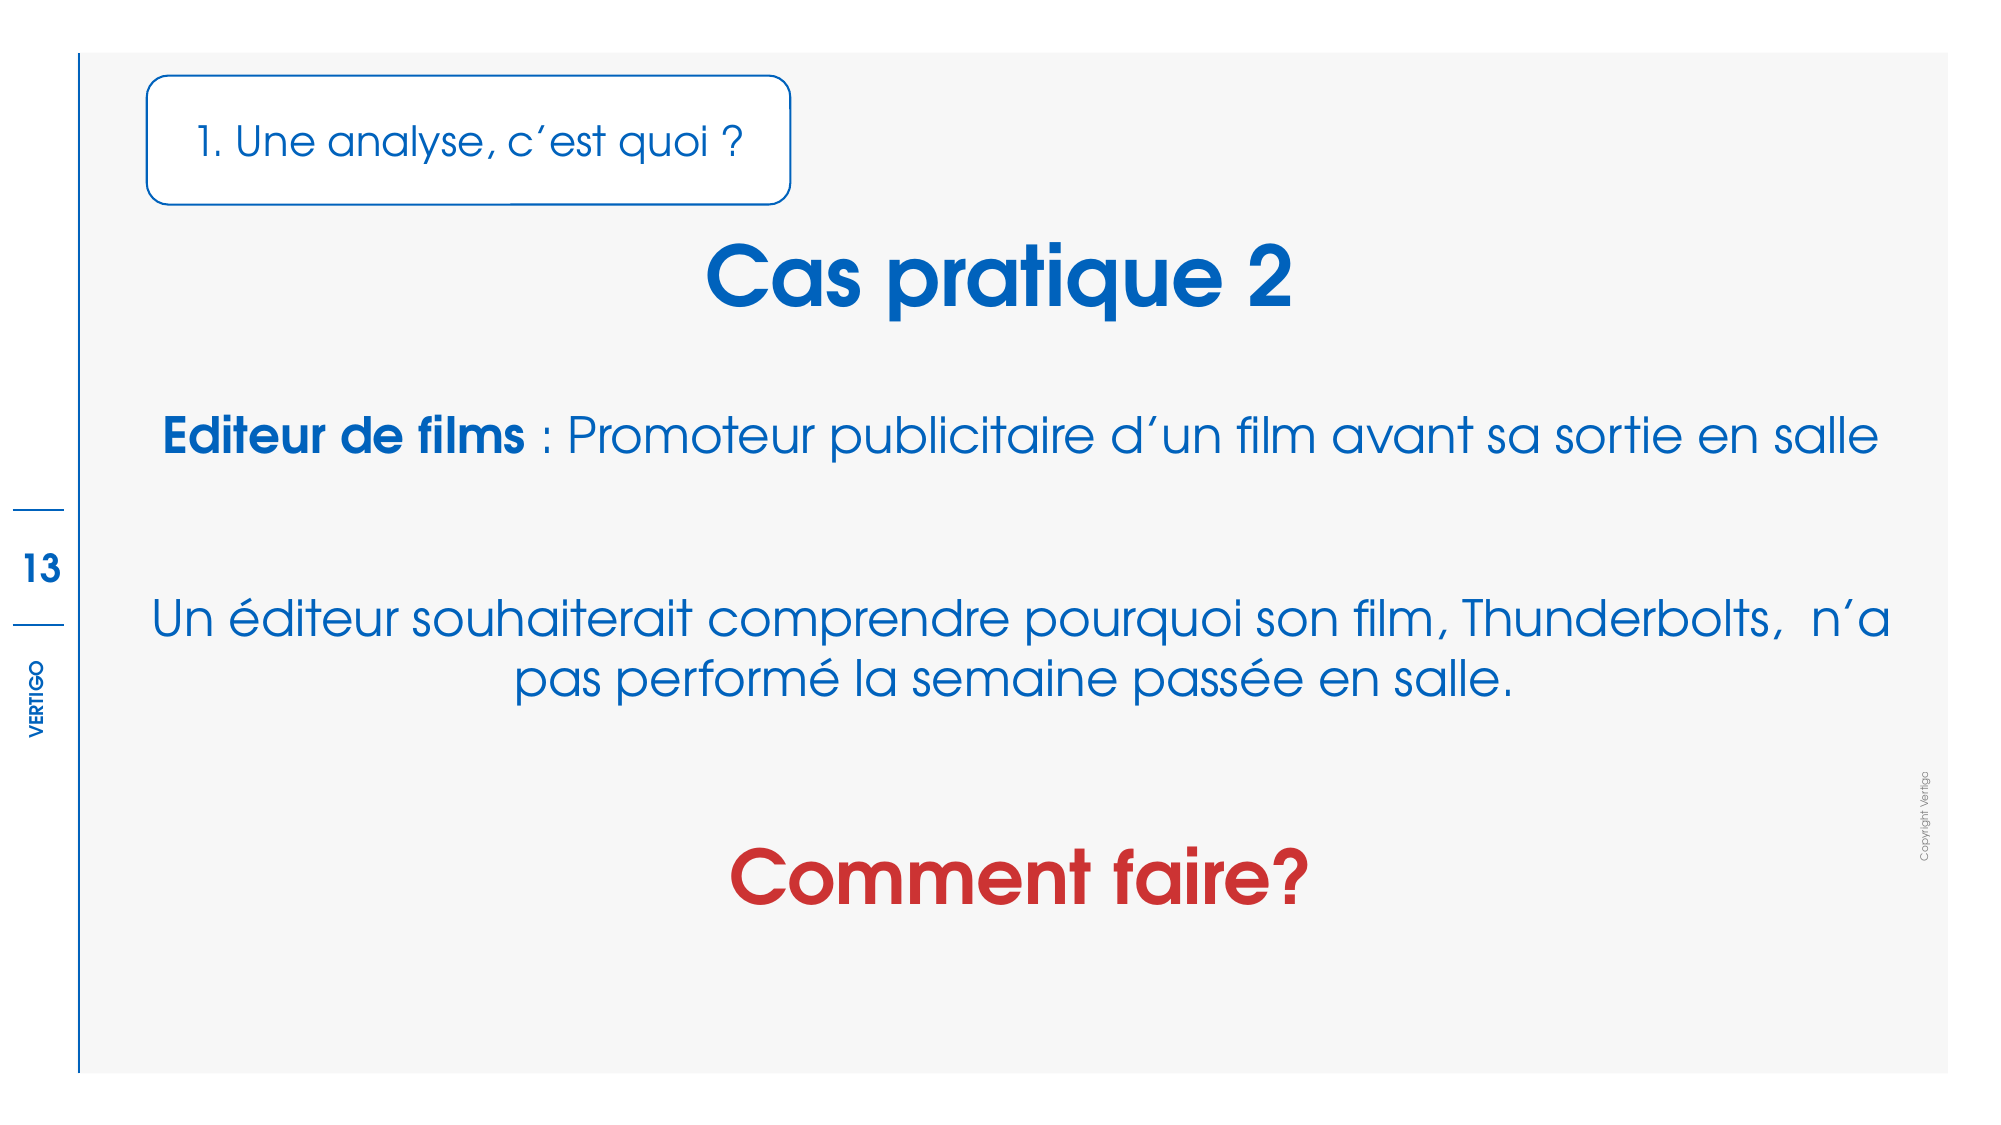

1. Une analyse, c’est quoi ?
Cas pratique 2
Editeur de films : Promoteur publicitaire d’un film avant sa sortie en salle
Un éditeur souhaiterait comprendre pourquoi son film, Thunderbolts,  n’a pas performé la semaine passée en salle.
Comment faire?